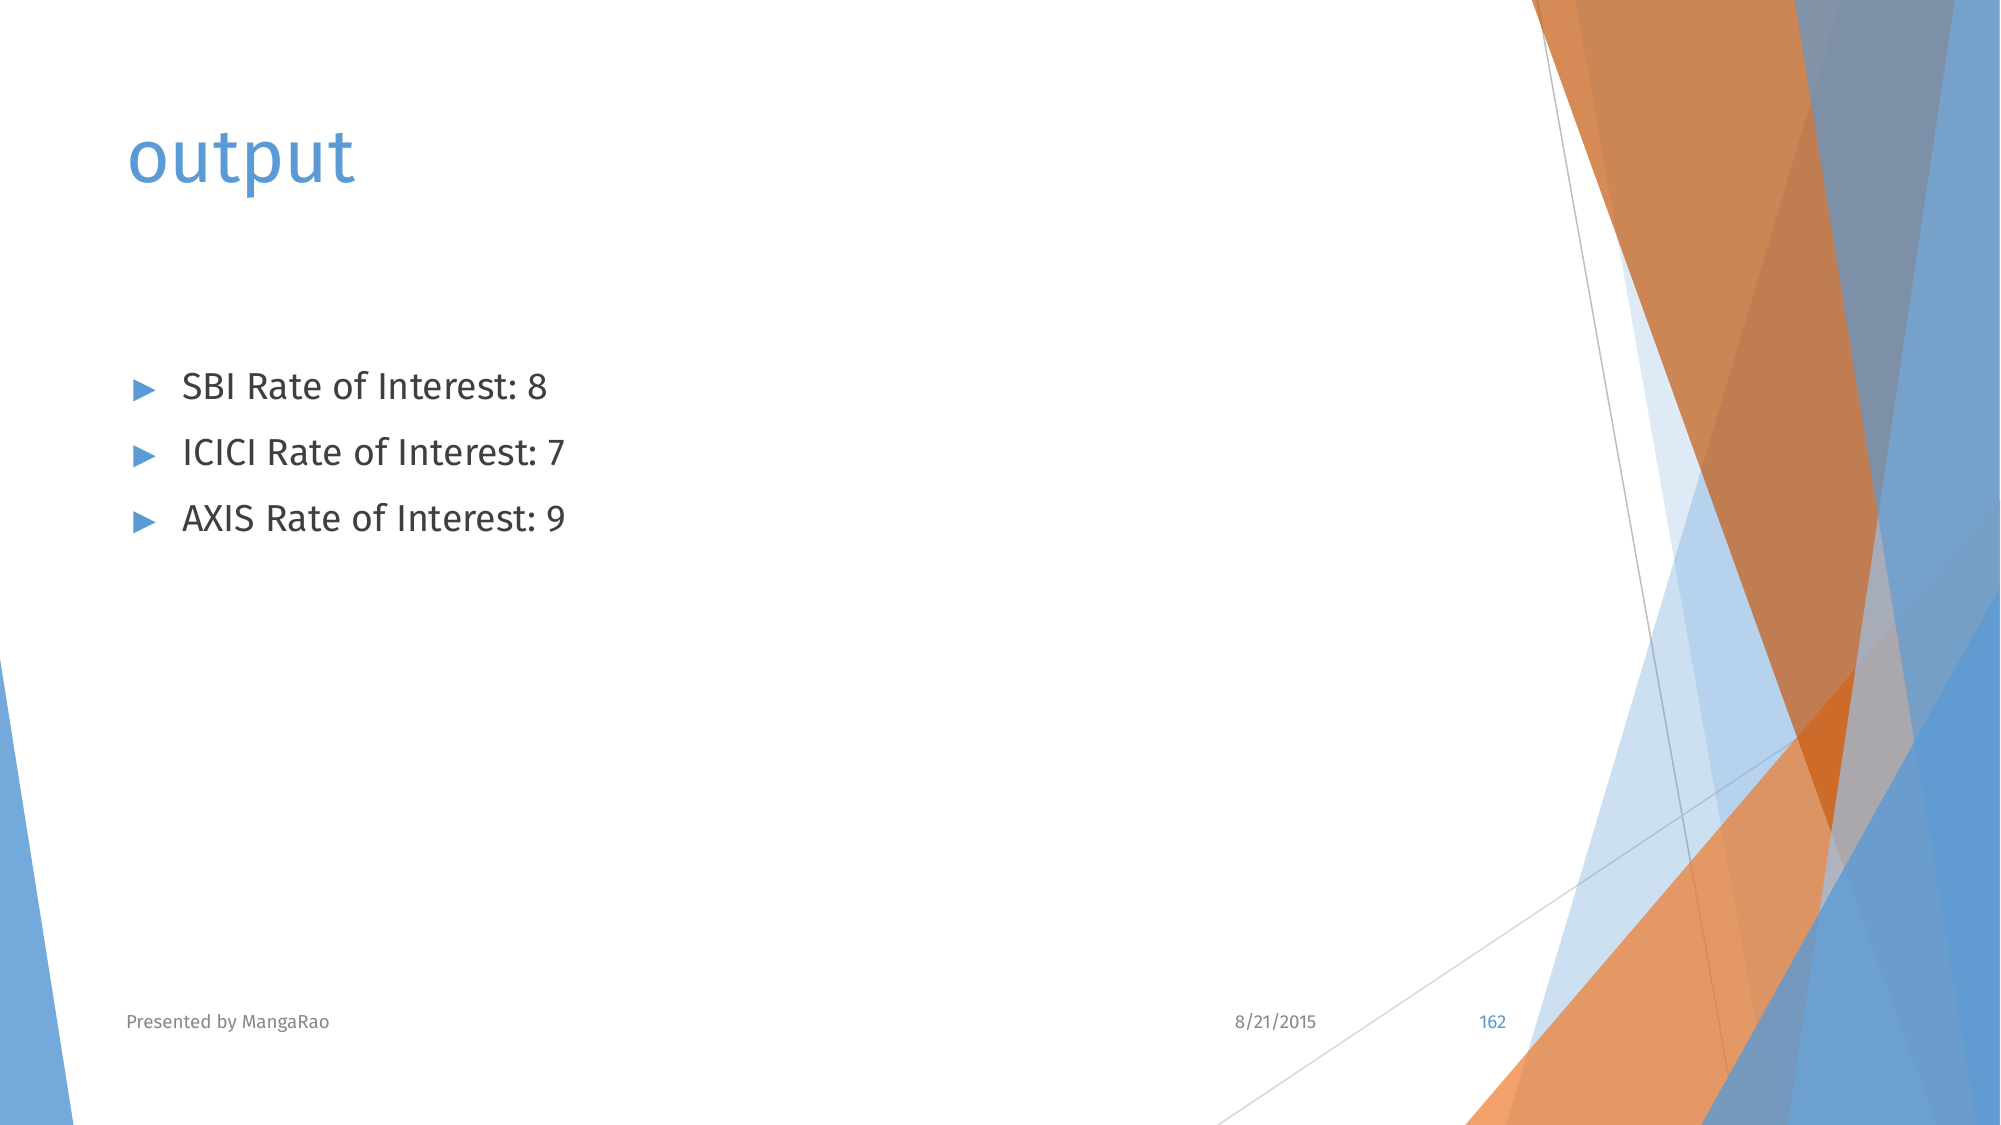

# output
SBI Rate of Interest: 8
ICICI Rate of Interest: 7
AXIS Rate of Interest: 9
Presented by MangaRao
8/21/2015
162